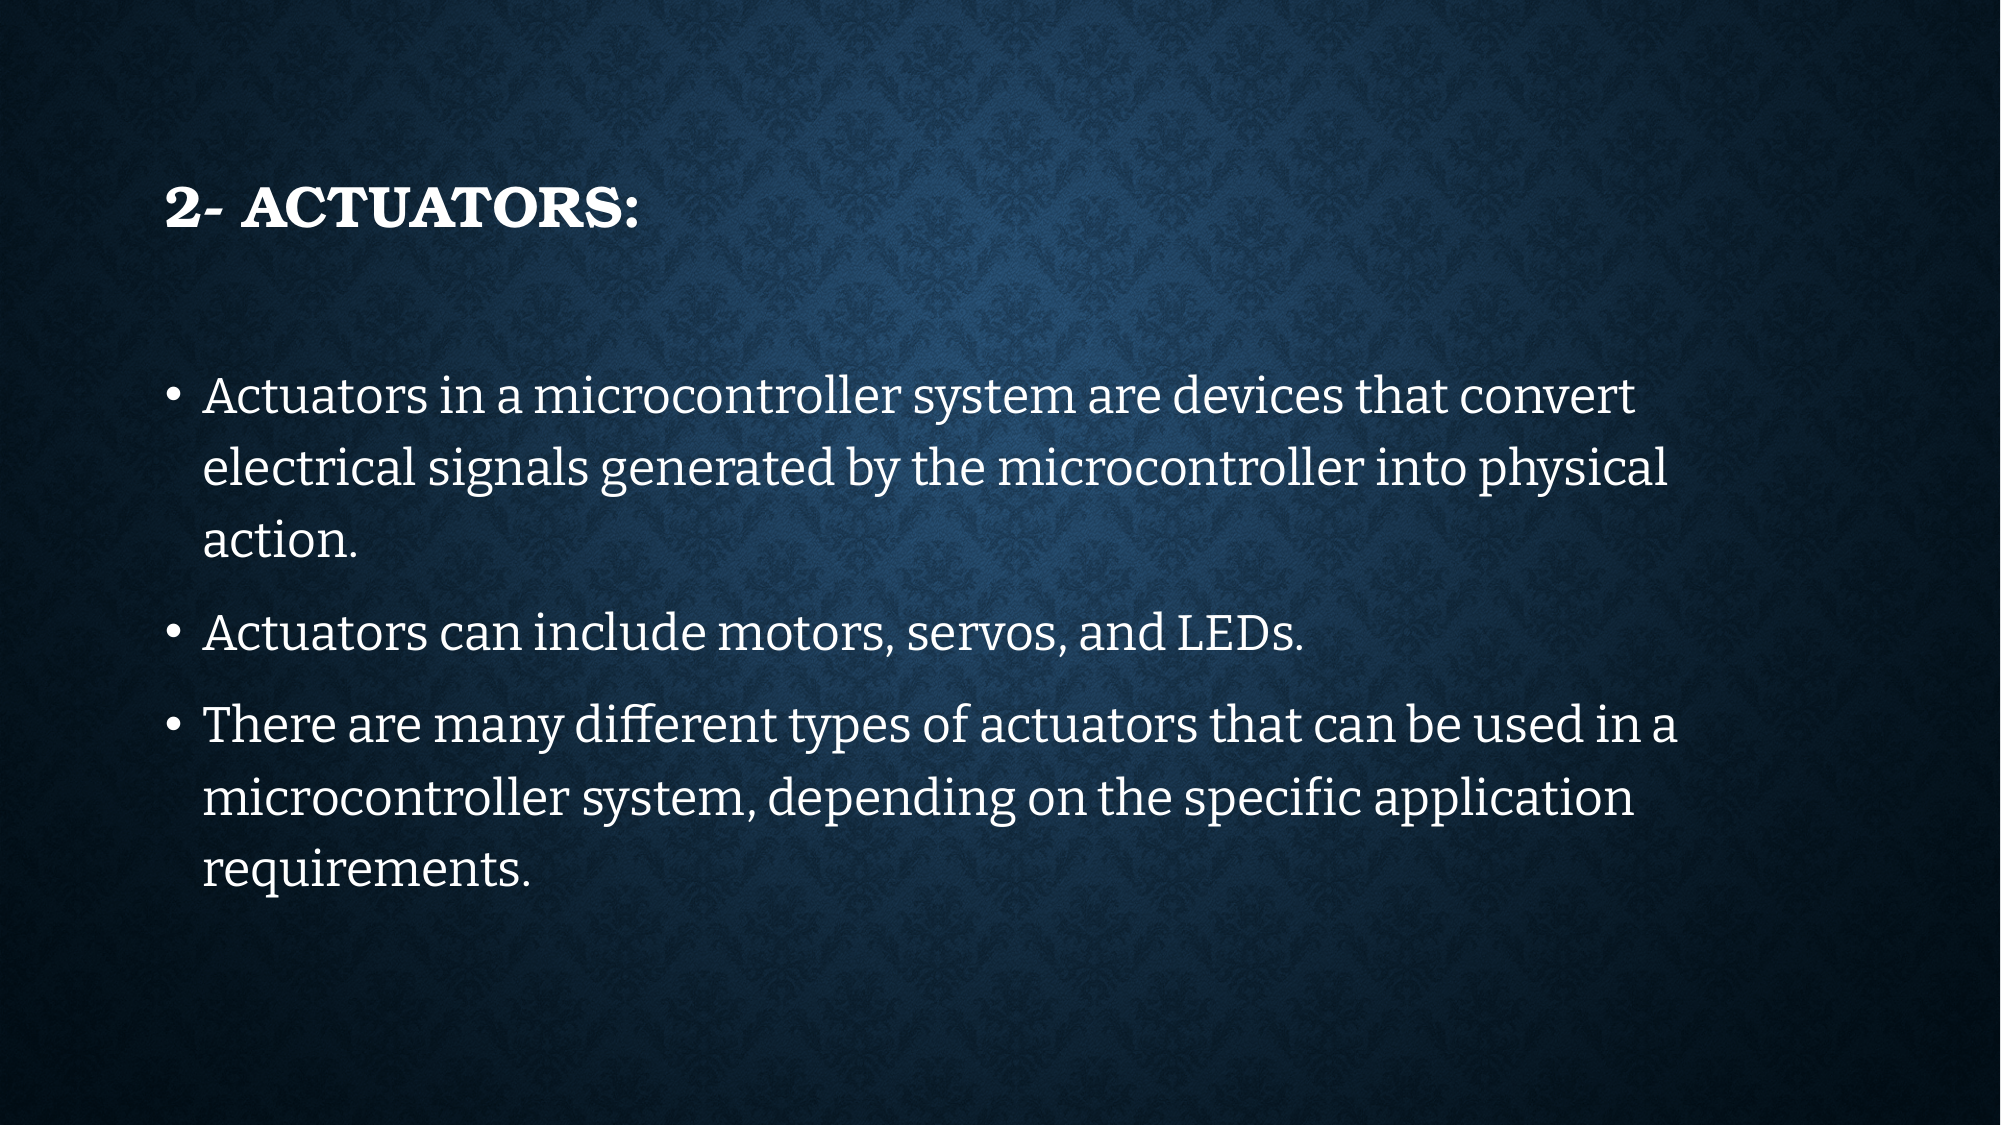

# 2- Actuators:
Actuators in a microcontroller system are devices that convert electrical signals generated by the microcontroller into physical action.
Actuators can include motors, servos, and LEDs.
There are many different types of actuators that can be used in a microcontroller system, depending on the specific application requirements.